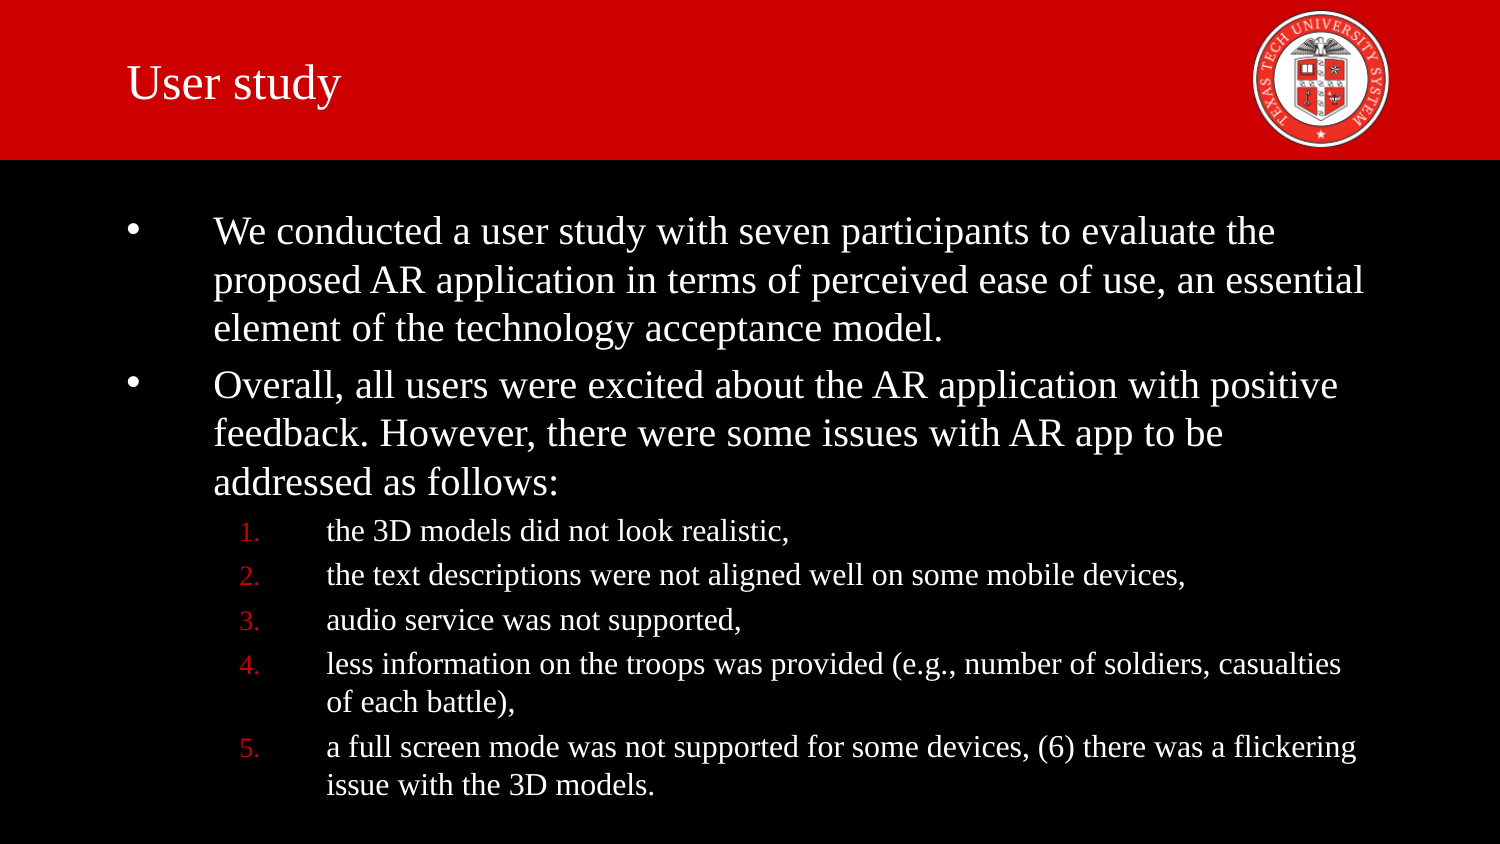

# User study
We conducted a user study with seven participants to evaluate the proposed AR application in terms of perceived ease of use, an essential element of the technology acceptance model.
Overall, all users were excited about the AR application with positive feedback. However, there were some issues with AR app to be addressed as follows:
the 3D models did not look realistic,
the text descriptions were not aligned well on some mobile devices,
audio service was not supported,
less information on the troops was provided (e.g., number of soldiers, casualties of each battle),
a full screen mode was not supported for some devices, (6) there was a flickering issue with the 3D models.